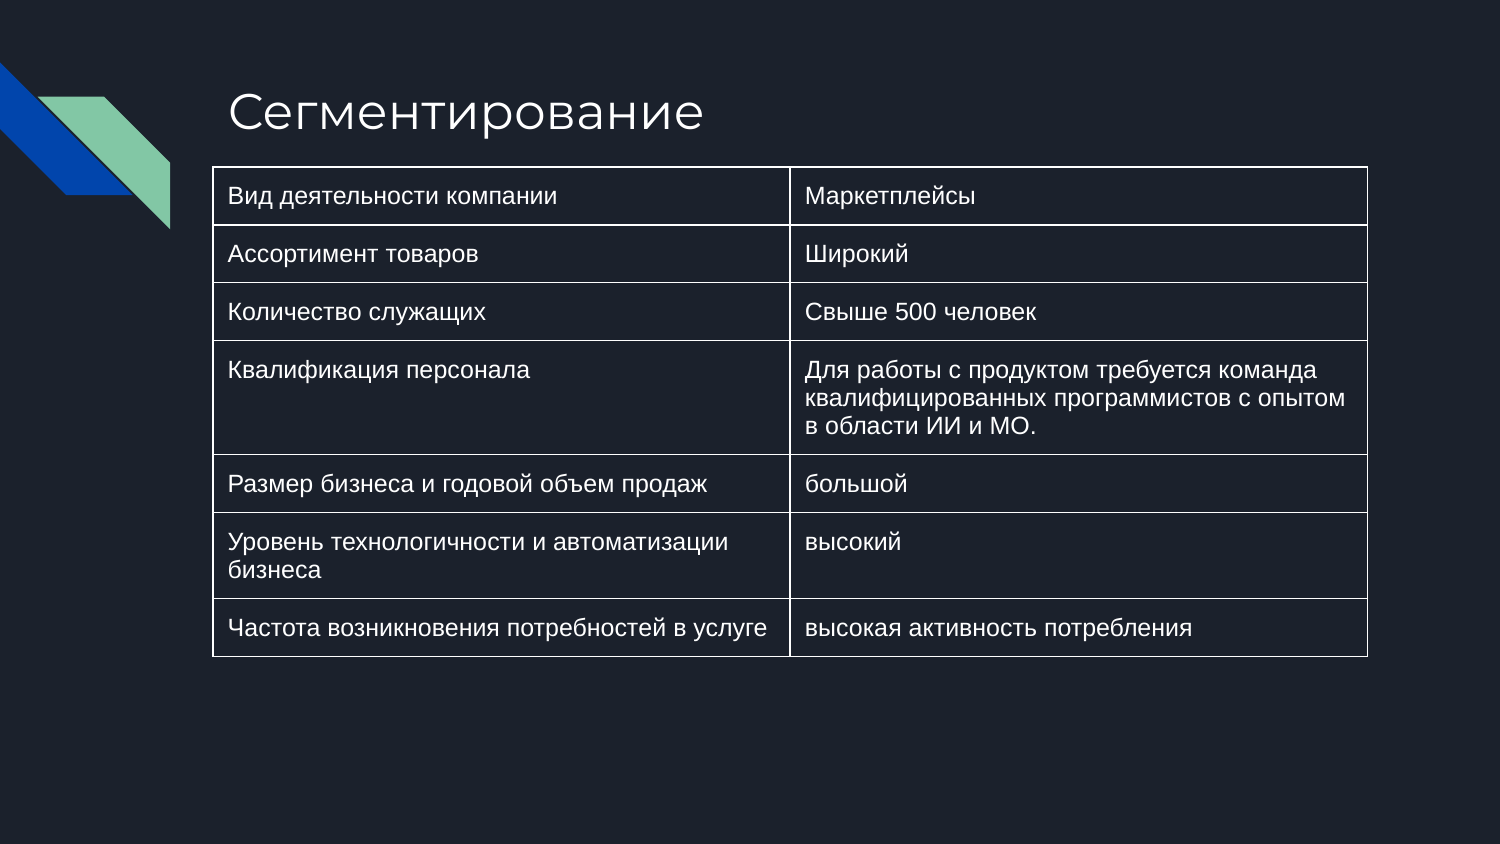

# Сегментирование
| Вид деятельности компании | Маркетплейсы |
| --- | --- |
| Ассортимент товаров | Широкий |
| Количество служащих | Свыше 500 человек |
| Квалификация персонала | Для работы с продуктом требуется команда квалифицированных программистов с опытом в области ИИ и МО. |
| Размер бизнеса и годовой объем продаж | большой |
| Уровень технологичности и автоматизации бизнеса | высокий |
| Частота возникновения потребностей в услуге | высокая активность потребления |